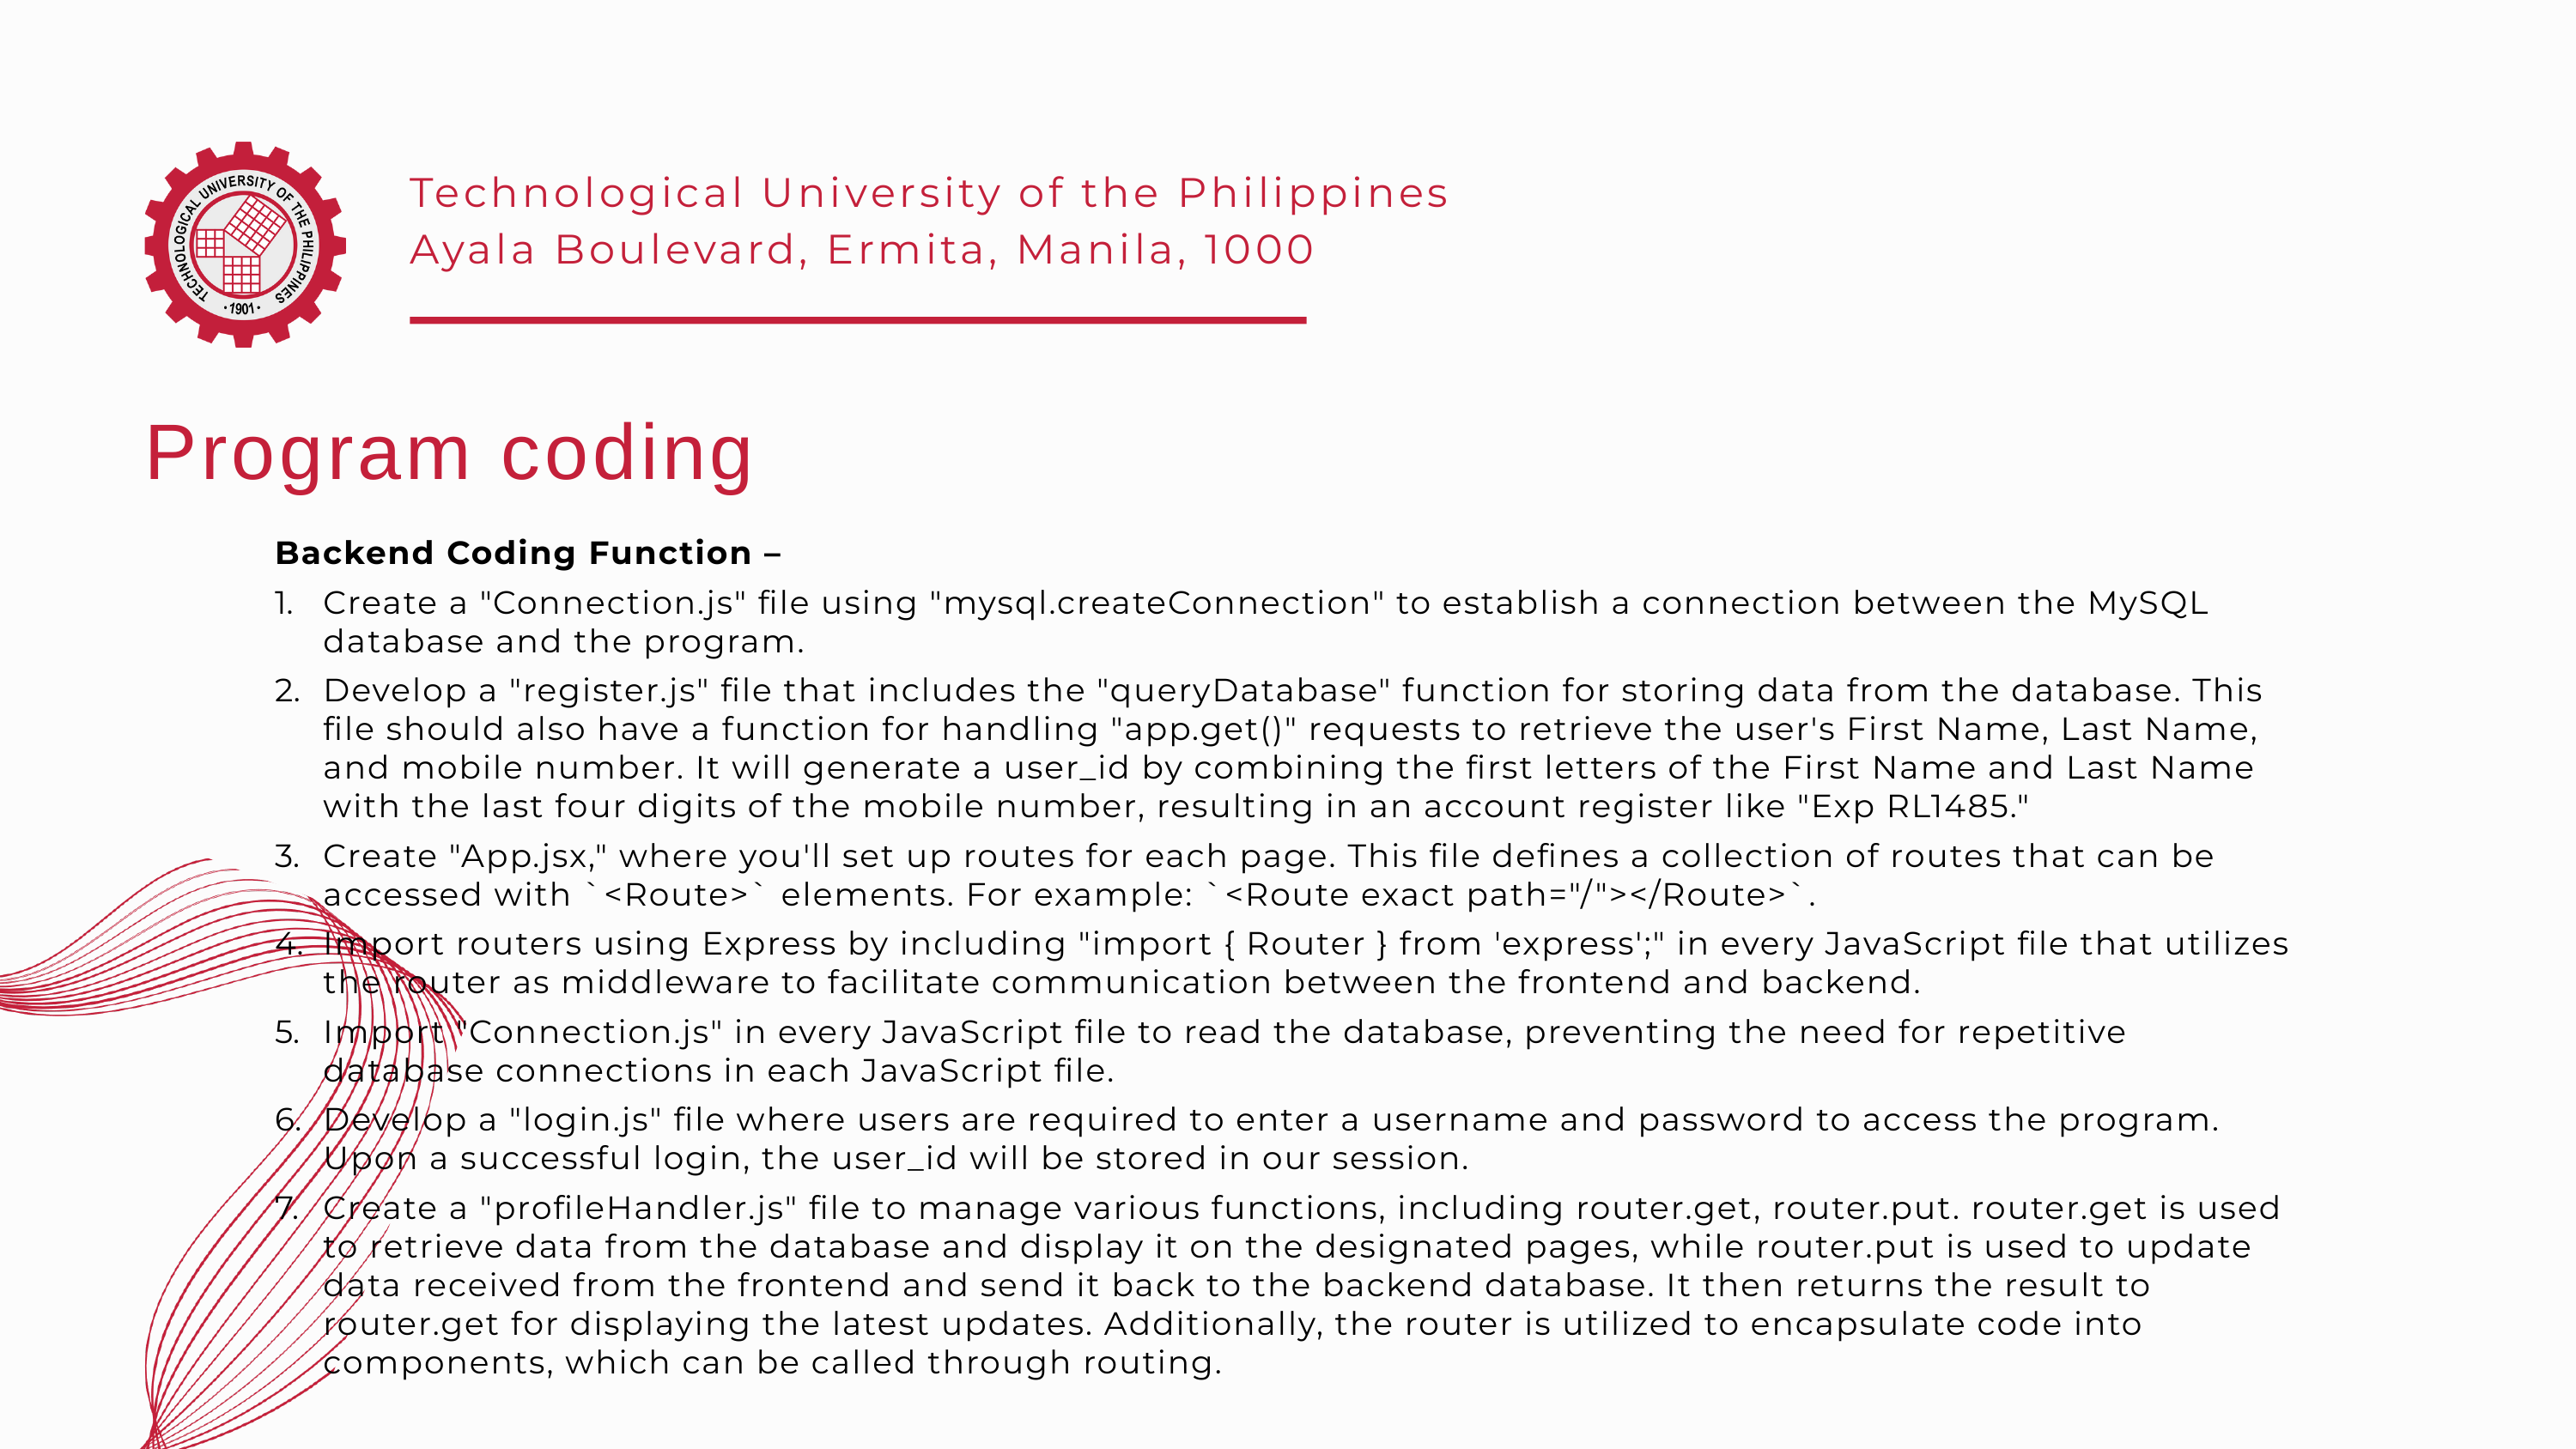

Technological University of the Philippines
Ayala Boulevard, Ermita, Manila, 1000

Program coding
Backend Coding Function –
Create a "Connection.js" file using "mysql.createConnection" to establish a connection between the MySQL database and the program.
Develop a "register.js" file that includes the "queryDatabase" function for storing data from the database. This file should also have a function for handling "app.get()" requests to retrieve the user's First Name, Last Name, and mobile number. It will generate a user_id by combining the first letters of the First Name and Last Name with the last four digits of the mobile number, resulting in an account register like "Exp RL1485."
Create "App.jsx," where you'll set up routes for each page. This file defines a collection of routes that can be accessed with `<Route>` elements. For example: `<Route exact path="/"></Route>`.
Import routers using Express by including "import { Router } from 'express';" in every JavaScript file that utilizes the router as middleware to facilitate communication between the frontend and backend.
Import "Connection.js" in every JavaScript file to read the database, preventing the need for repetitive database connections in each JavaScript file.
Develop a "login.js" file where users are required to enter a username and password to access the program. Upon a successful login, the user_id will be stored in our session.
Create a "profileHandler.js" file to manage various functions, including router.get, router.put. router.get is used to retrieve data from the database and display it on the designated pages, while router.put is used to update data received from the frontend and send it back to the backend database. It then returns the result to router.get for displaying the latest updates. Additionally, the router is utilized to encapsulate code into components, which can be called through routing.